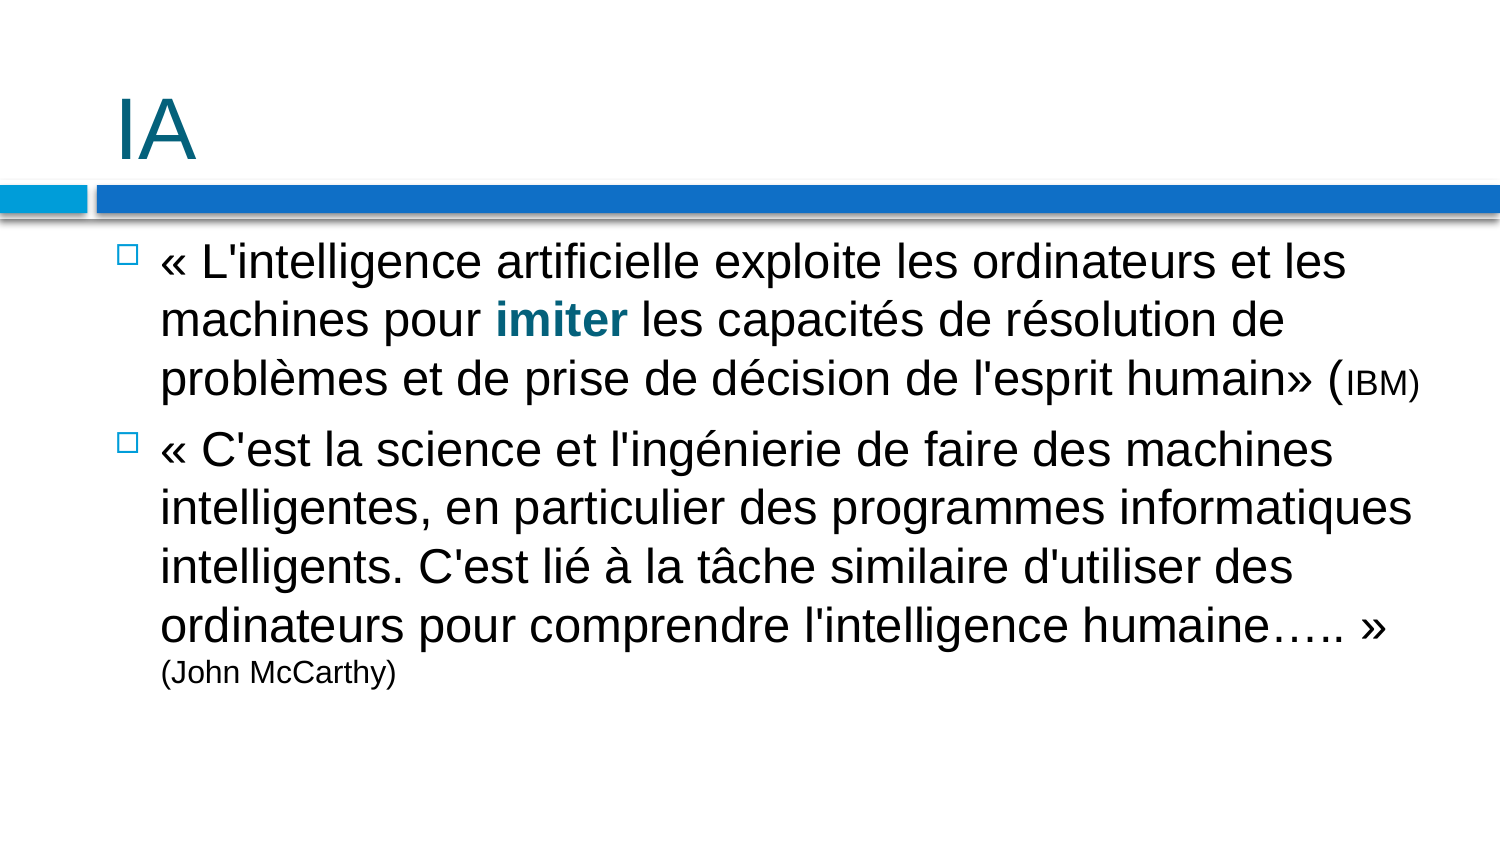

# IA
« L'intelligence artificielle exploite les ordinateurs et les machines pour imiter les capacités de résolution de problèmes et de prise de décision de l'esprit humain» (IBM)
« C'est la science et l'ingénierie de faire des machines intelligentes, en particulier des programmes informatiques intelligents. C'est lié à la tâche similaire d'utiliser des ordinateurs pour comprendre l'intelligence humaine….. » (John McCarthy)